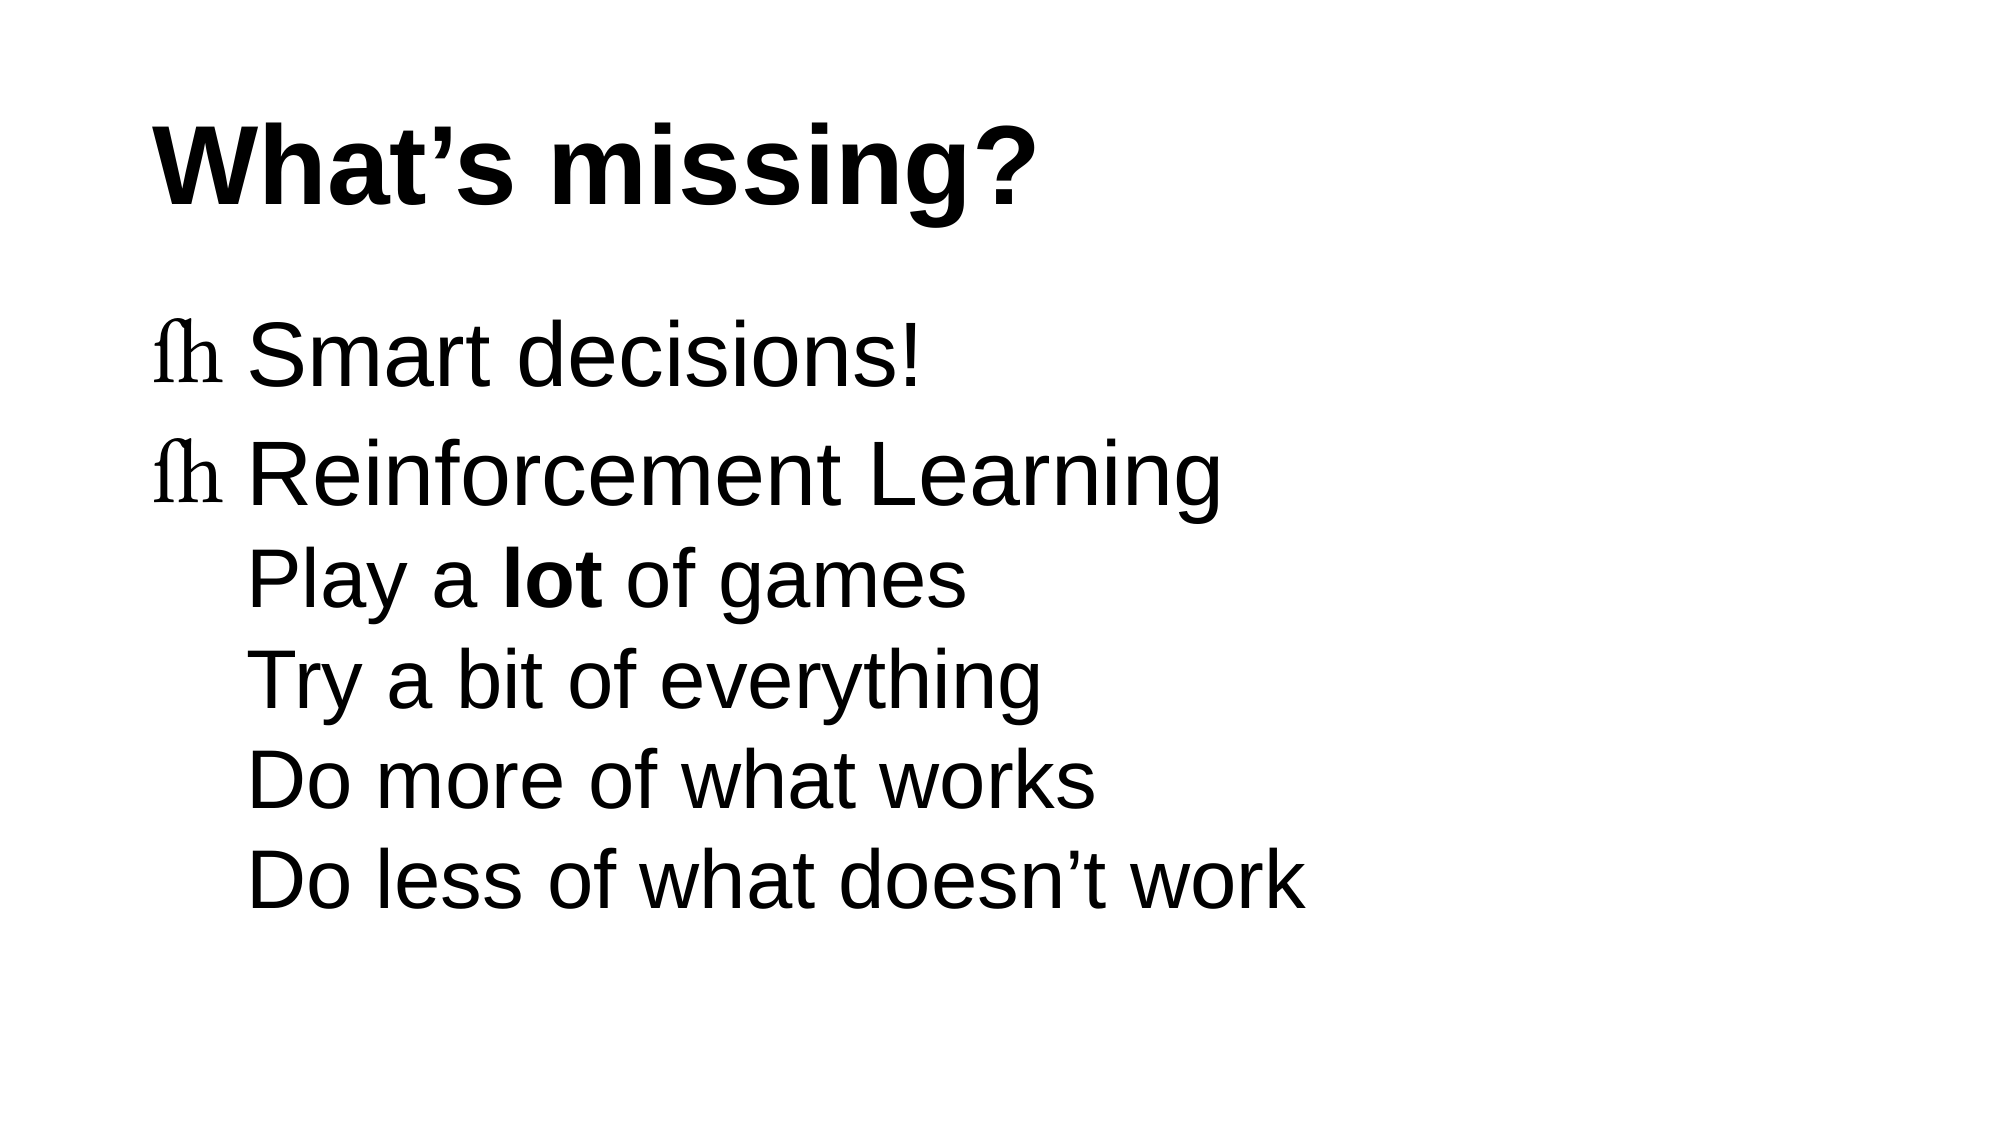

# What’s missing?
Smart decisions!
Reinforcement Learning
Play a lot of games
Try a bit of everything
Do more of what works
Do less of what doesn’t work